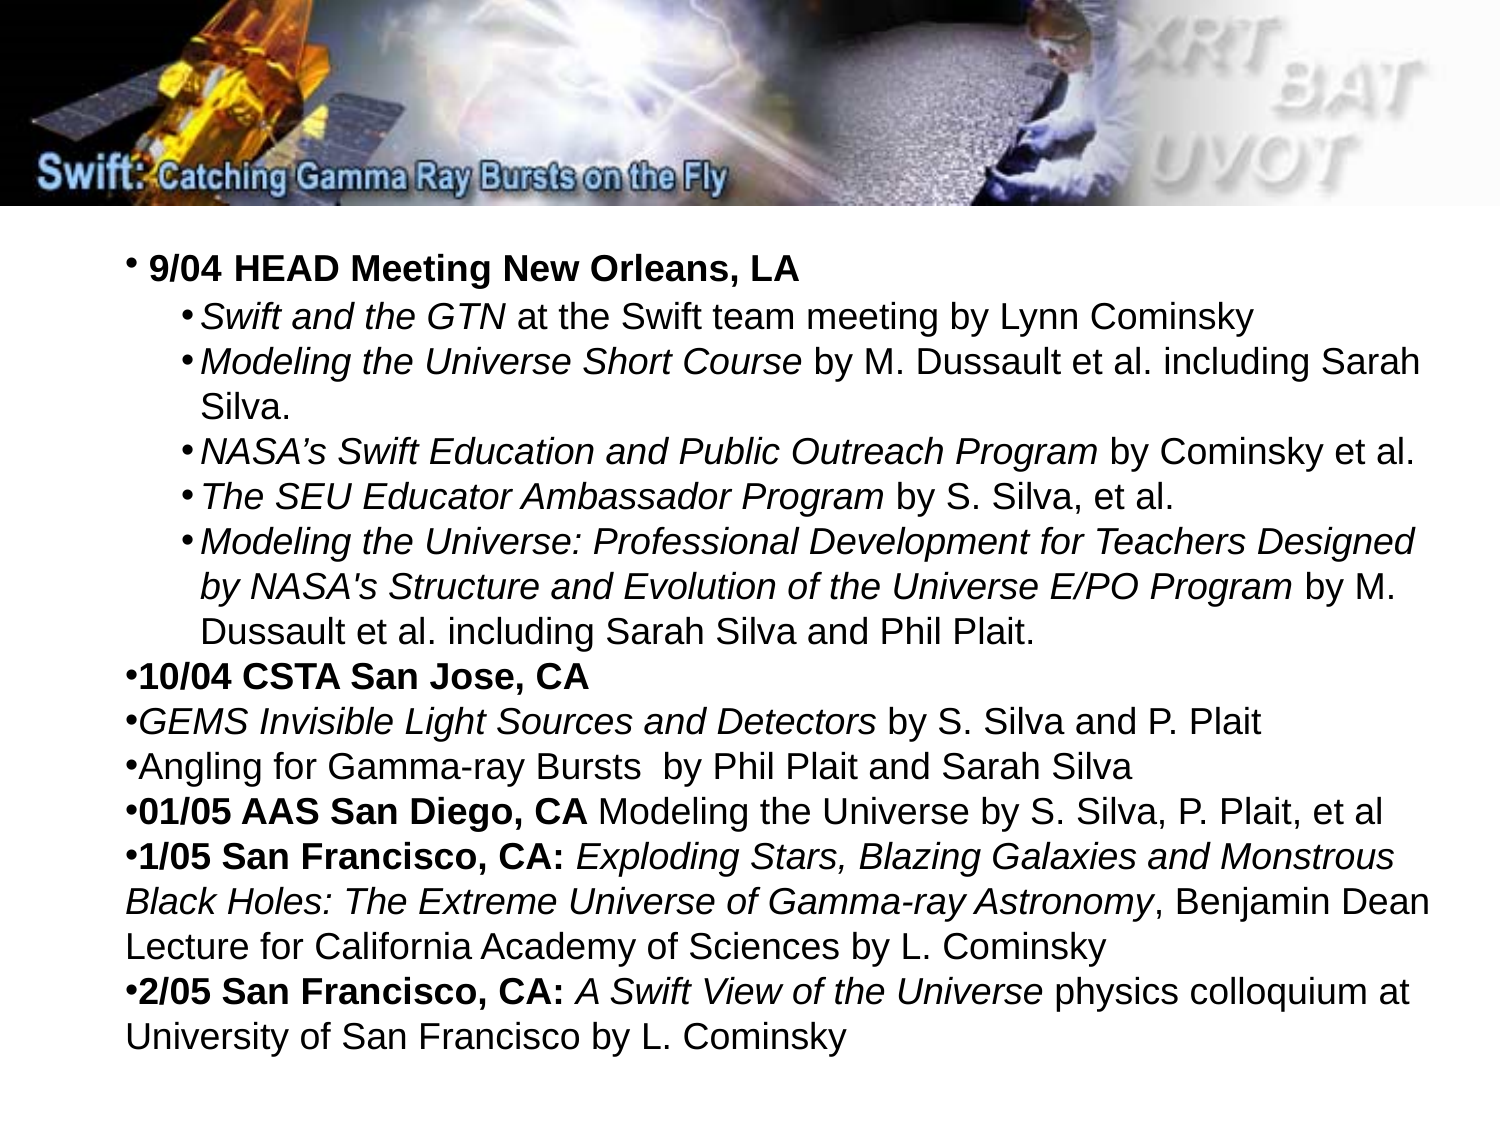

9/04 HEAD Meeting New Orleans, LA
Swift and the GTN at the Swift team meeting by Lynn Cominsky
Modeling the Universe Short Course by M. Dussault et al. including Sarah Silva.
NASA’s Swift Education and Public Outreach Program by Cominsky et al.
The SEU Educator Ambassador Program by S. Silva, et al.
Modeling the Universe: Professional Development for Teachers Designed by NASA's Structure and Evolution of the Universe E/PO Program by M. Dussault et al. including Sarah Silva and Phil Plait.
10/04 CSTA San Jose, CA
GEMS Invisible Light Sources and Detectors by S. Silva and P. Plait
Angling for Gamma-ray Bursts  by Phil Plait and Sarah Silva
01/05 AAS San Diego, CA Modeling the Universe by S. Silva, P. Plait, et al
1/05 San Francisco, CA: Exploding Stars, Blazing Galaxies and Monstrous Black Holes: The Extreme Universe of Gamma-ray Astronomy, Benjamin Dean Lecture for California Academy of Sciences by L. Cominsky
2/05 San Francisco, CA: A Swift View of the Universe physics colloquium at University of San Francisco by L. Cominsky